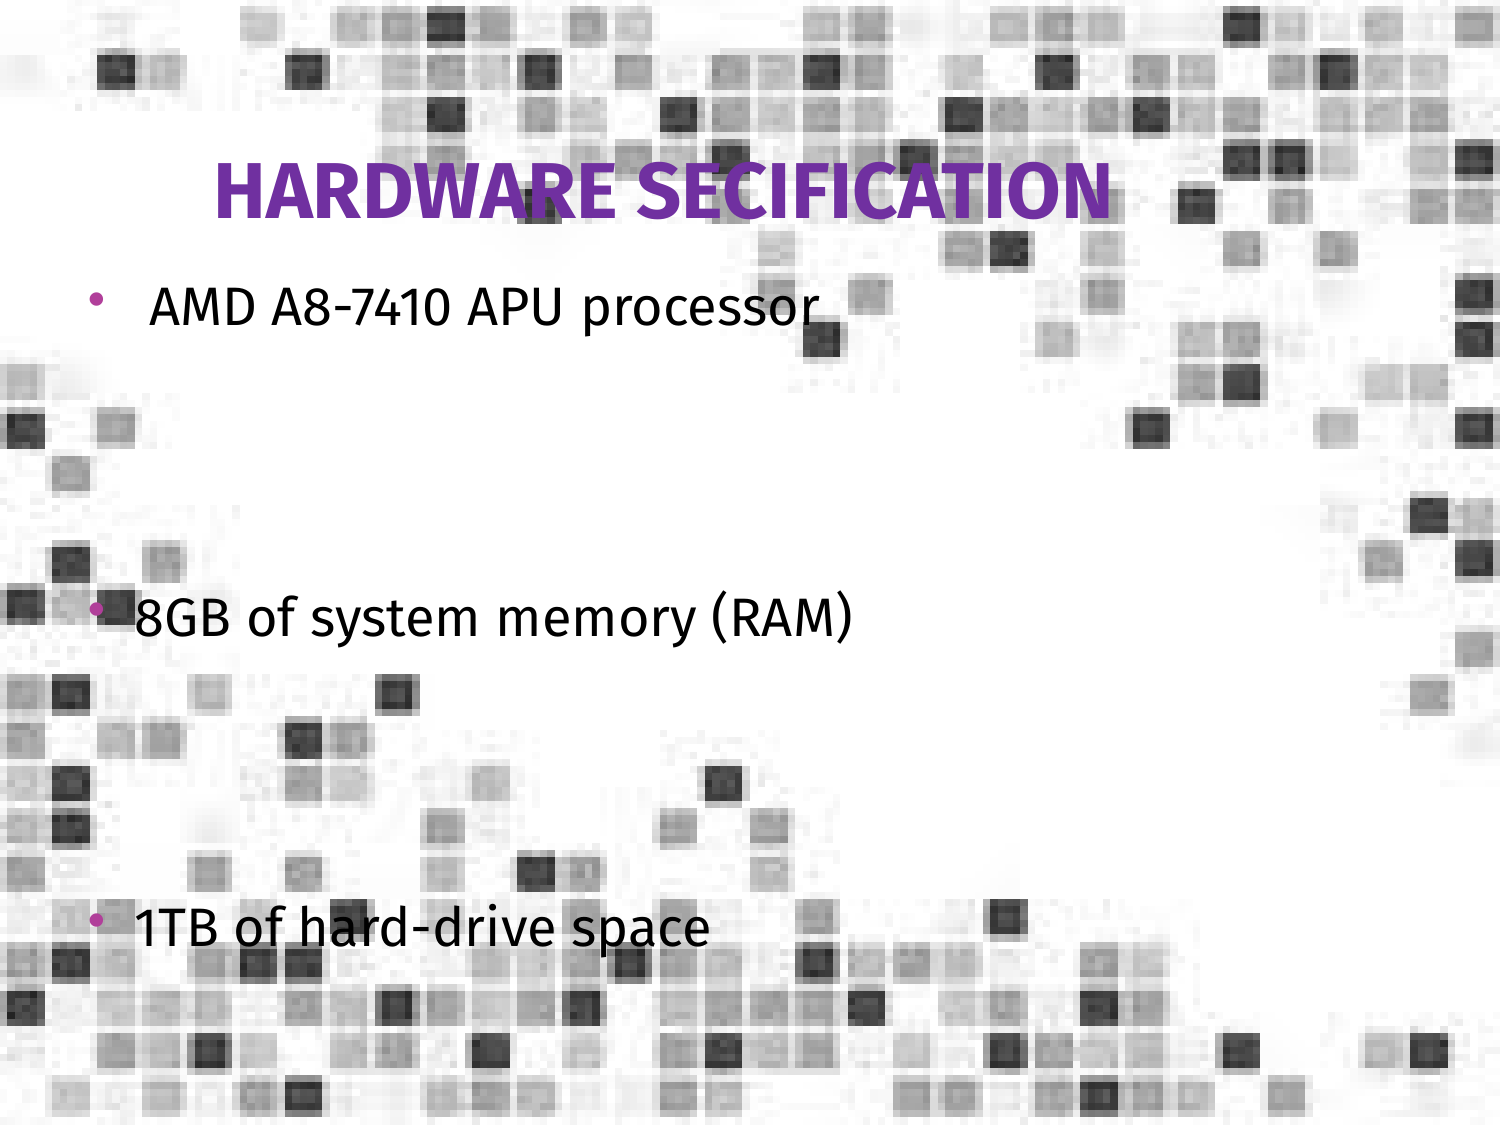

# Hardware Secification
 AMD A8-7410 APU processor

8GB of system memory (RAM)

1TB of hard-drive space